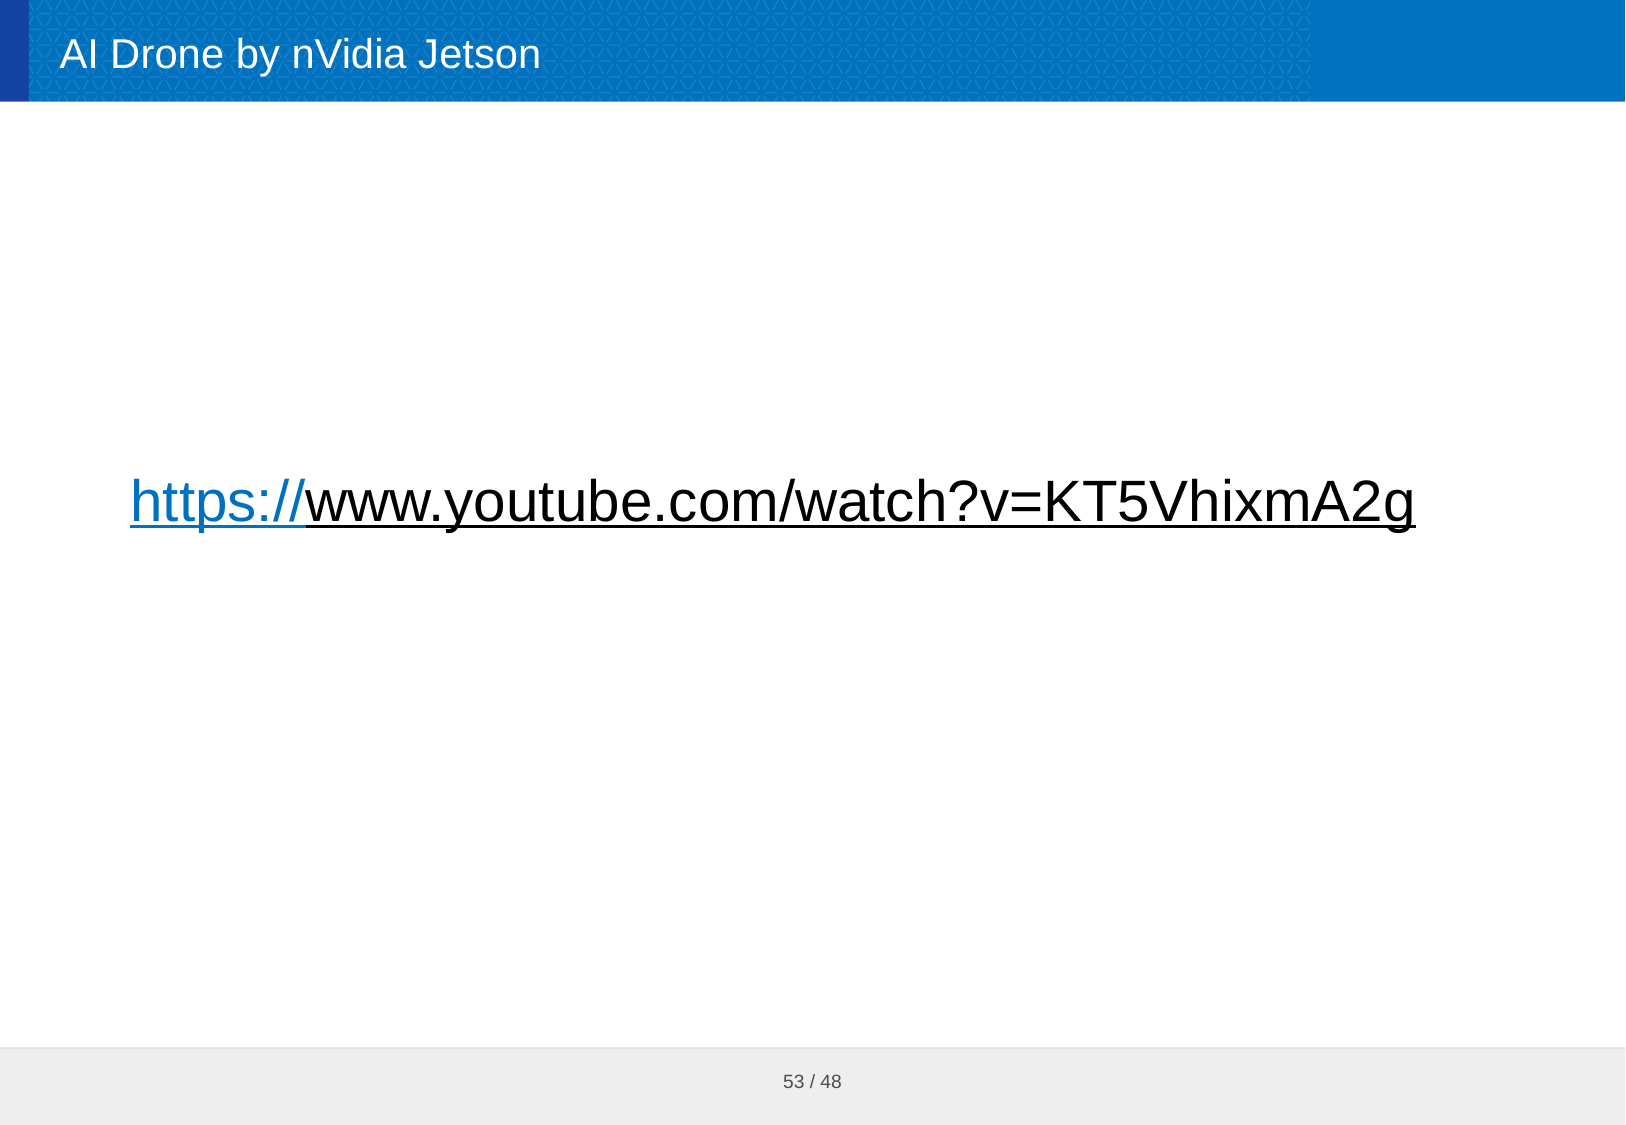

# AI Drone by nVidia Jetson
https://www.youtube.com/watch?v=KT5VhixmA2g